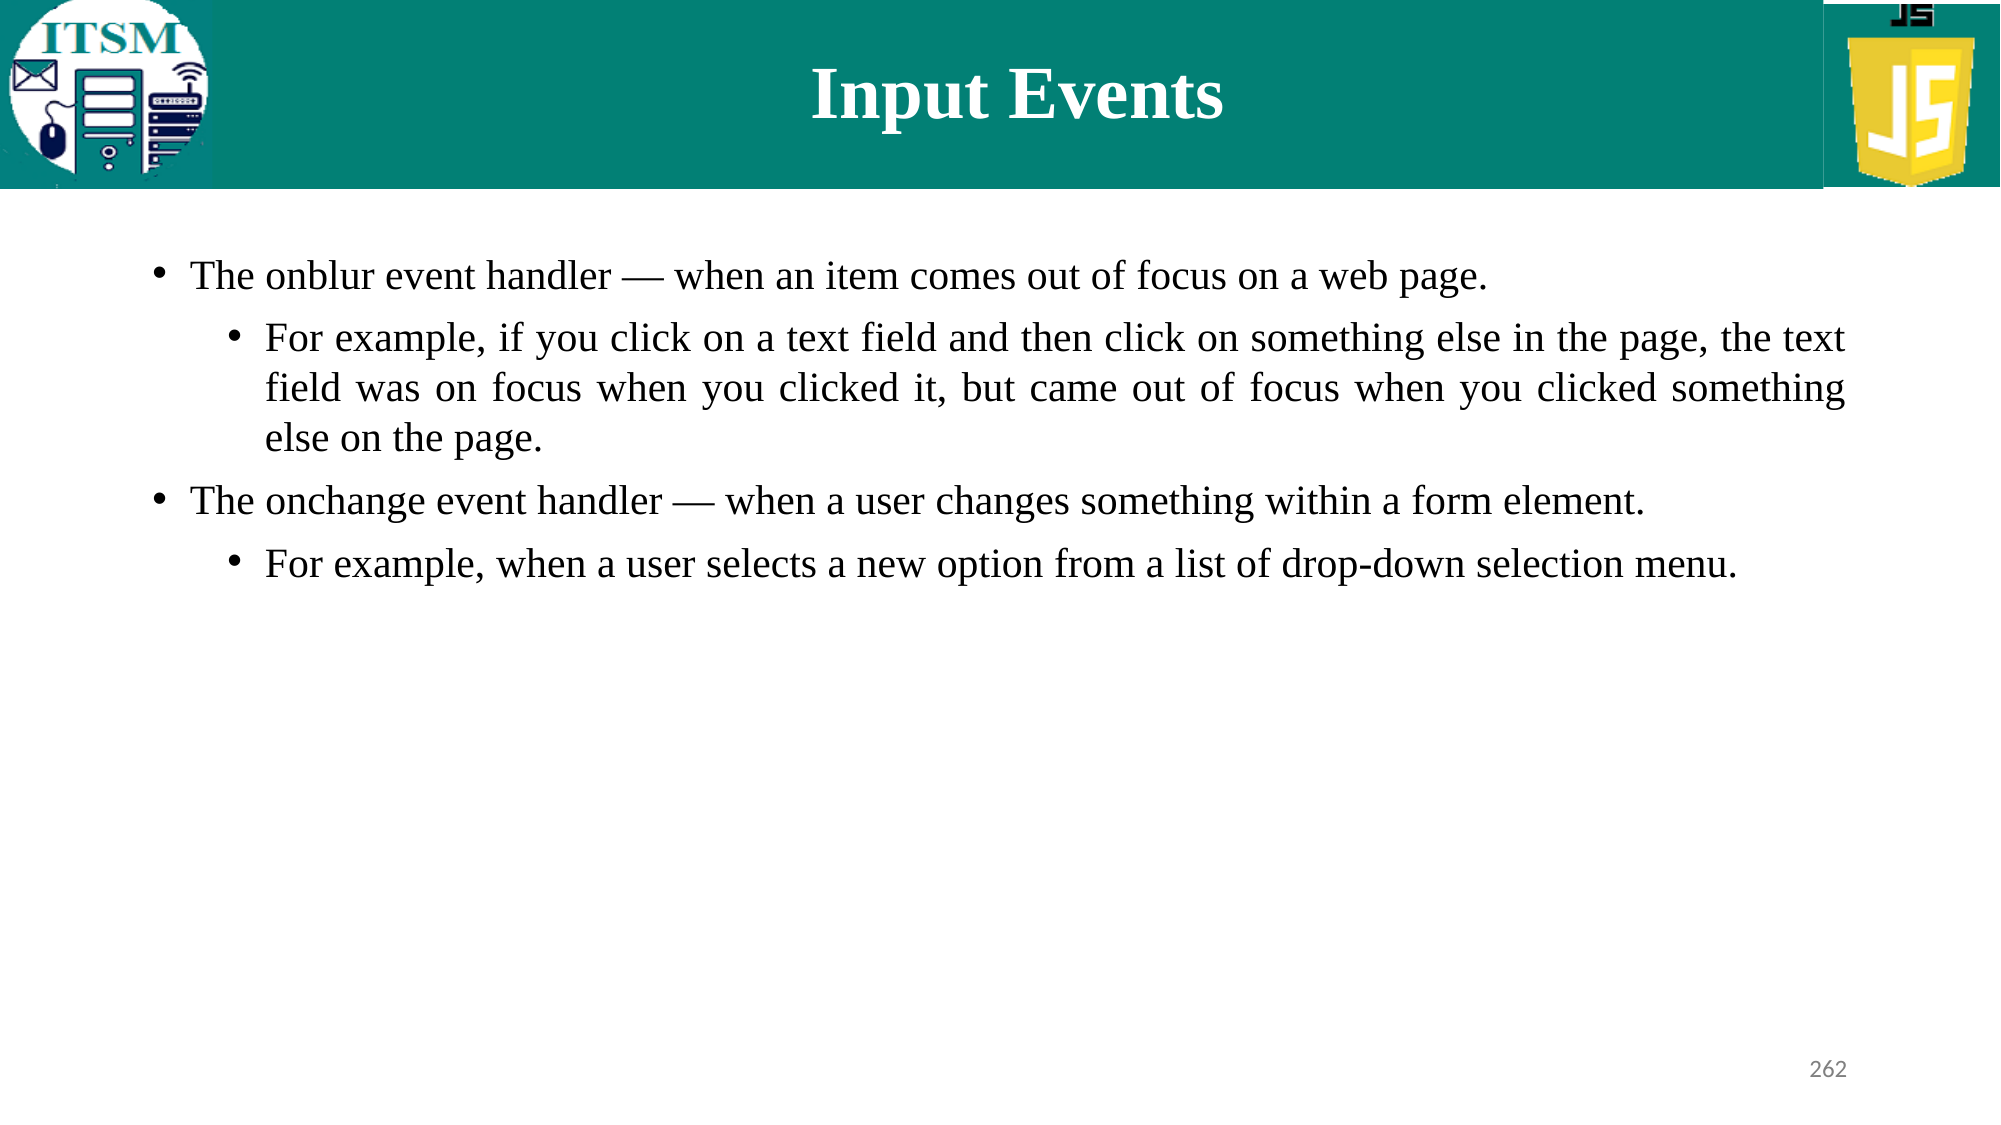

# Input Events
The onblur event handler — when an item comes out of focus on a web page.
For example, if you click on a text field and then click on something else in the page, the text field was on focus when you clicked it, but came out of focus when you clicked something else on the page.
The onchange event handler — when a user changes something within a form element.
For example, when a user selects a new option from a list of drop-down selection menu.
262